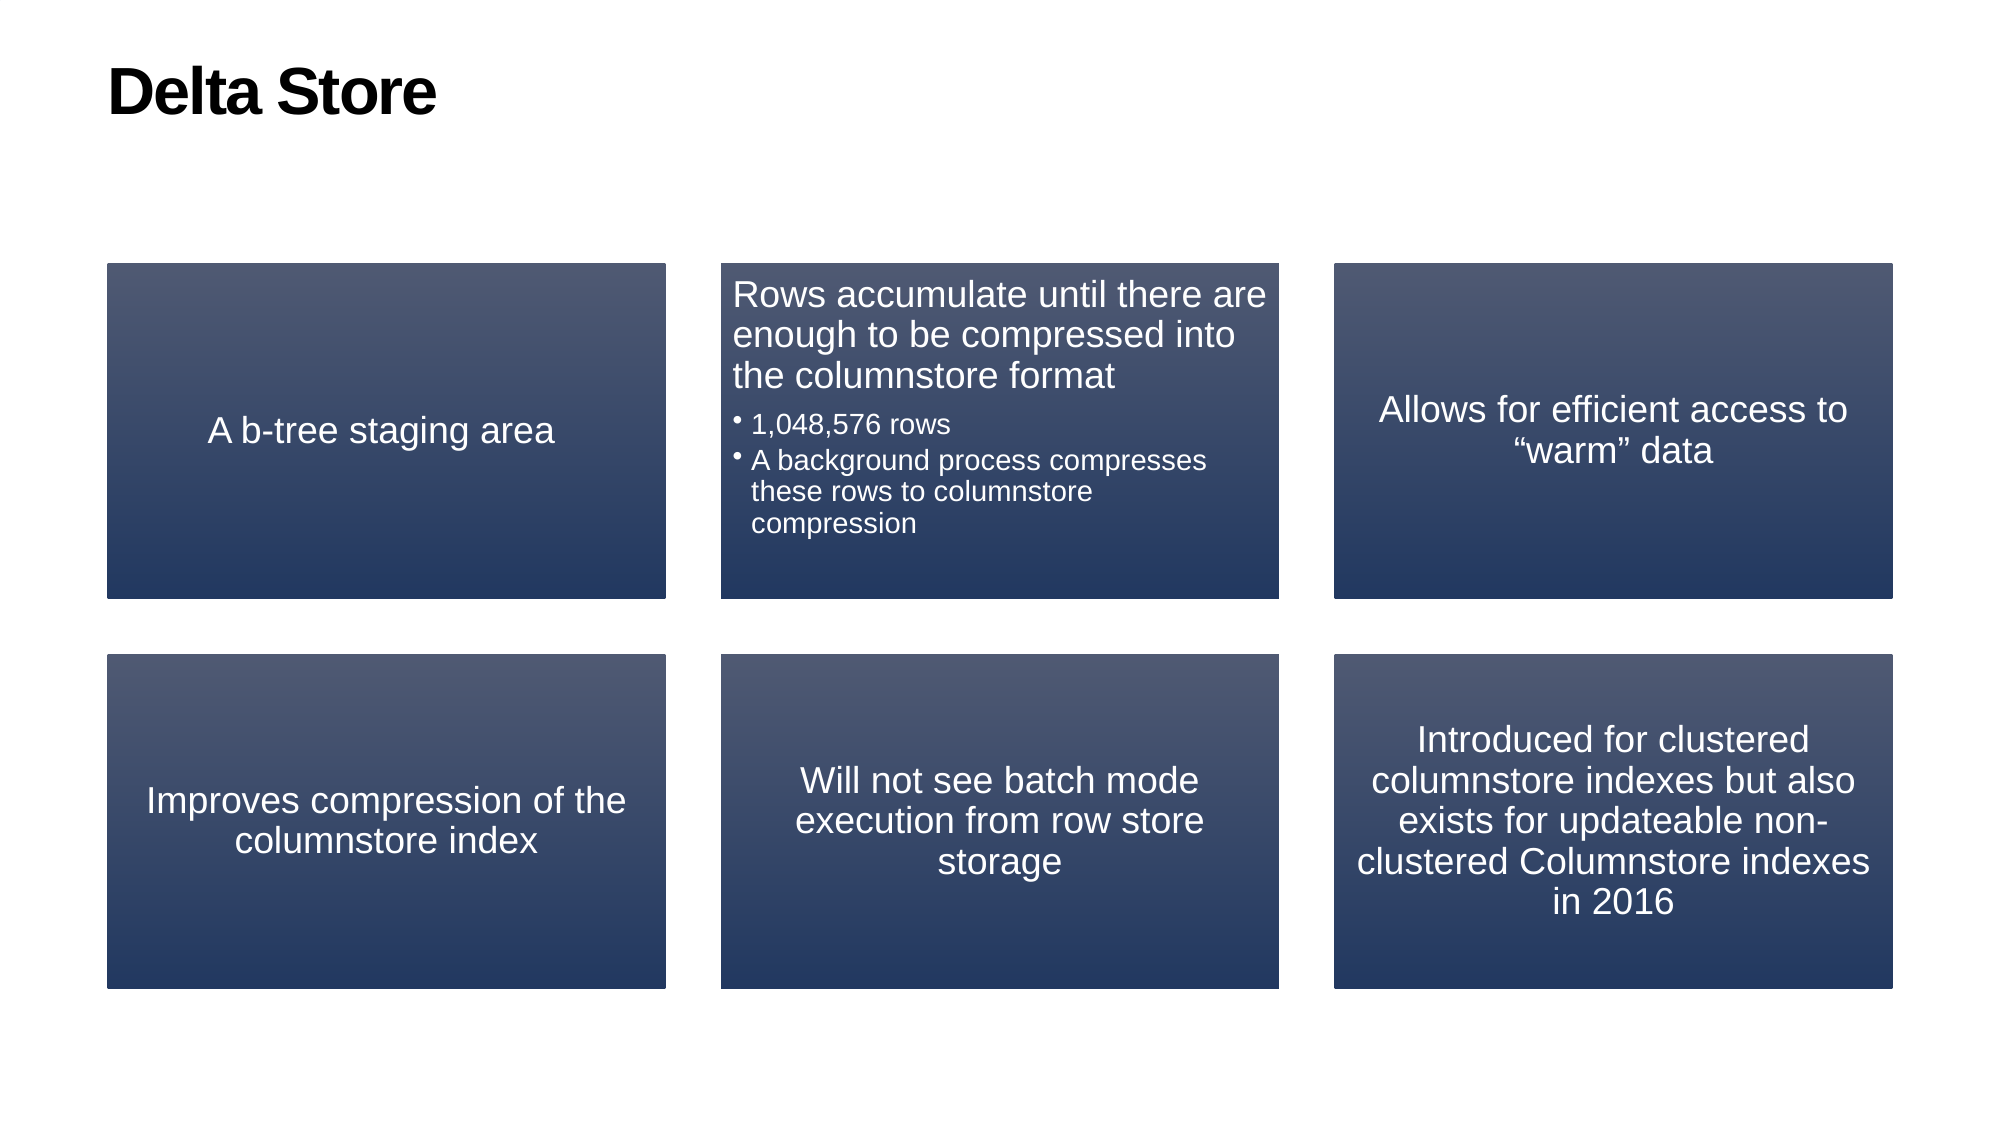

# Delta Store
A b-tree staging area
Rows accumulate until there are enough to be compressed into the columnstore format
1,048,576 rows
A background process compresses these rows to columnstore compression
Allows for efficient access to “warm” data
Improves compression of the columnstore index
Will not see batch mode execution from row store storage
Introduced for clustered columnstore indexes but also exists for updateable non-clustered Columnstore indexes in 2016